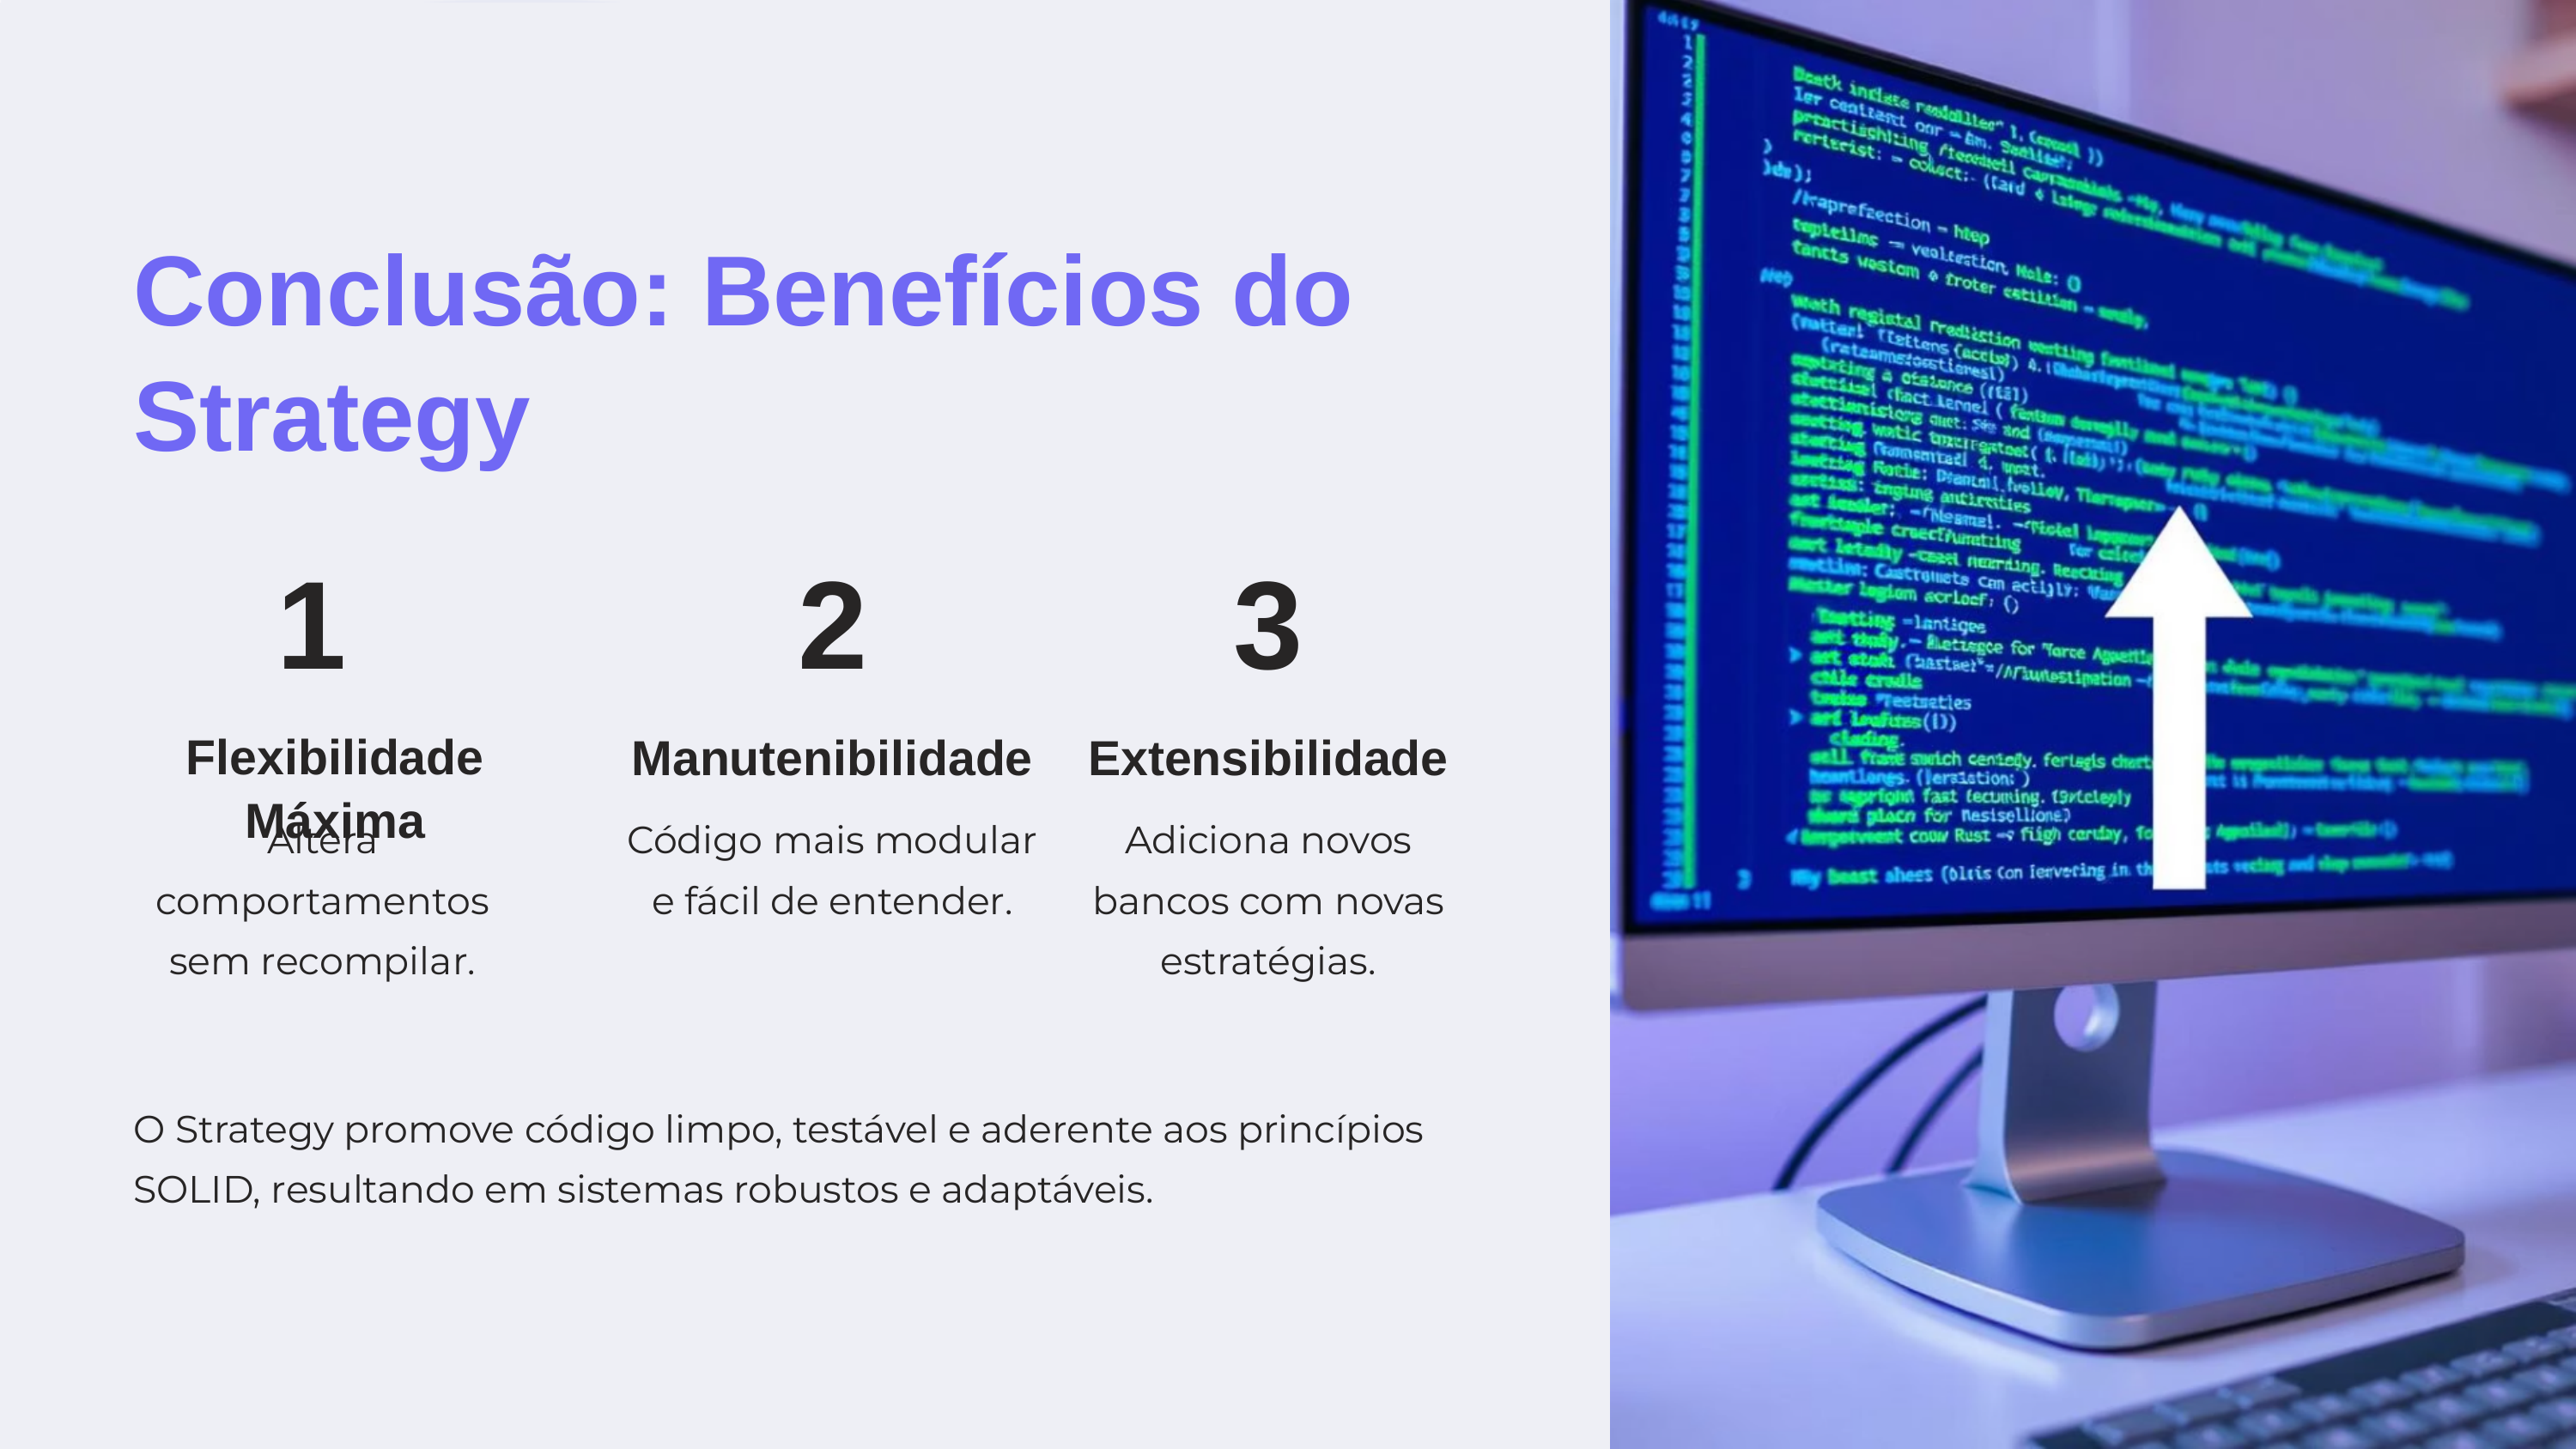

Conclusão: Benefícios do Strategy
1
2
3
Flexibilidade Máxima
Manutenibilidade
Extensibilidade
Altera comportamentos sem recompilar.
Código mais modular e fácil de entender.
Adiciona novos bancos com novas estratégias.
O Strategy promove código limpo, testável e aderente aos princípios SOLID, resultando em sistemas robustos e adaptáveis.